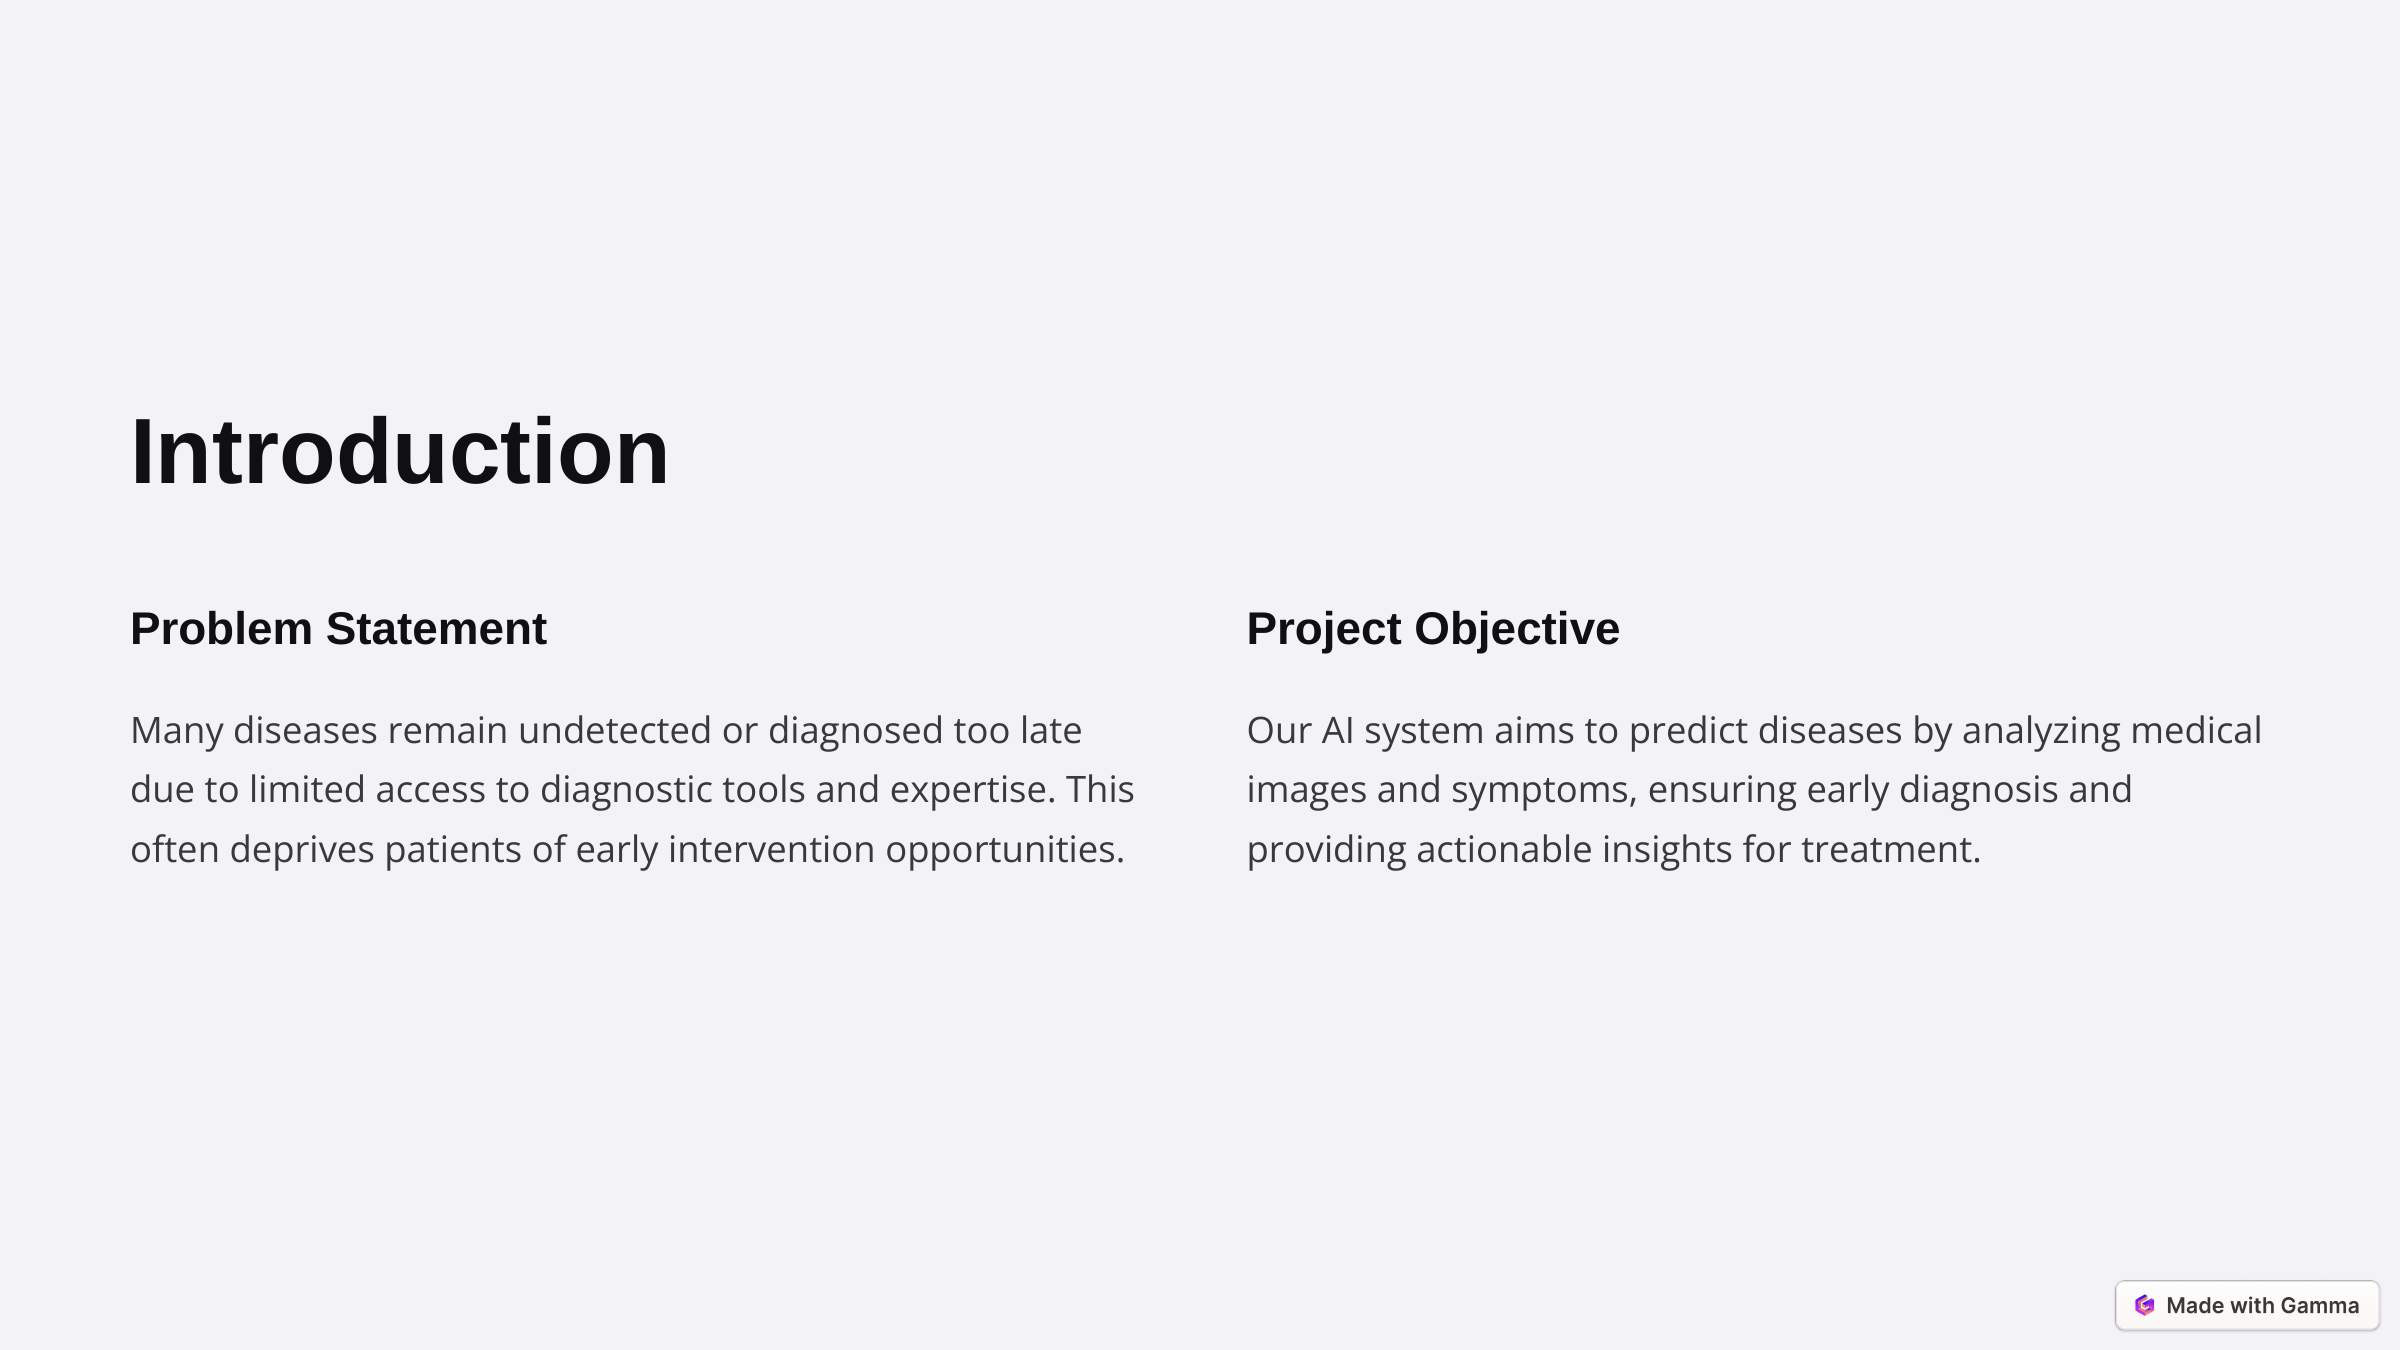

Introduction
Problem Statement
Project Objective
Many diseases remain undetected or diagnosed too late due to limited access to diagnostic tools and expertise. This often deprives patients of early intervention opportunities.
Our AI system aims to predict diseases by analyzing medical images and symptoms, ensuring early diagnosis and providing actionable insights for treatment.